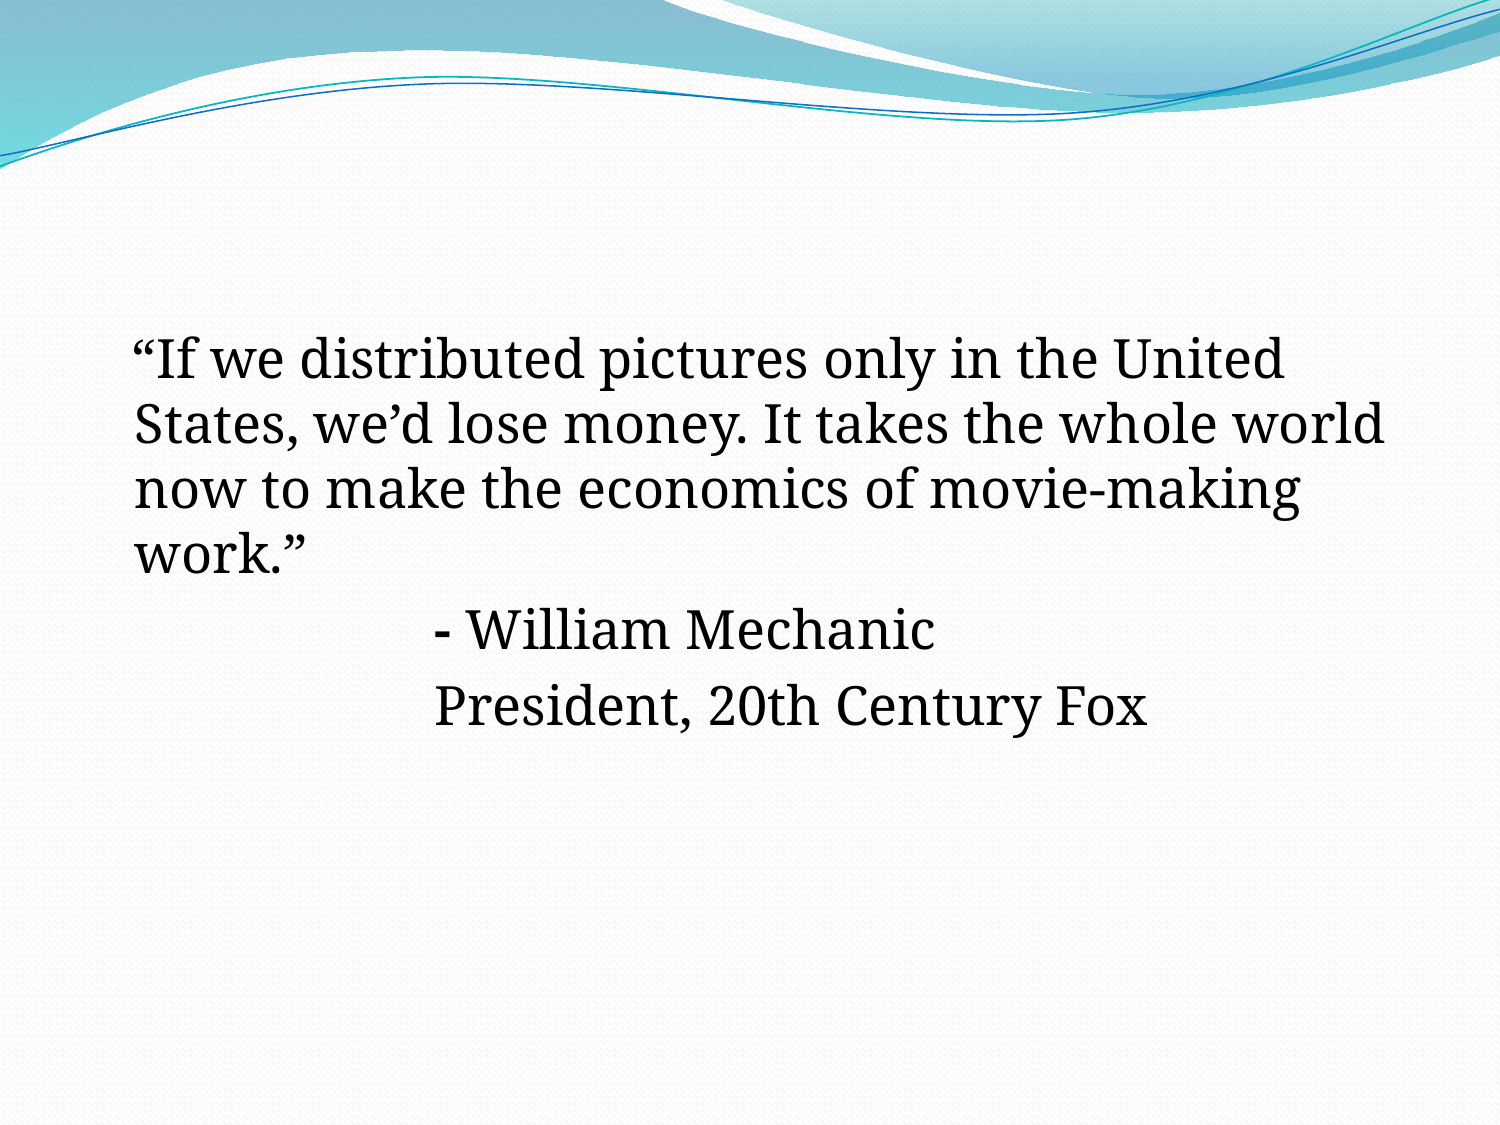

#
   “If we distributed pictures only in the United States, we’d lose money. It takes the whole world now to make the economics of movie-making work.”
  			- William Mechanic
			President, 20th Century Fox